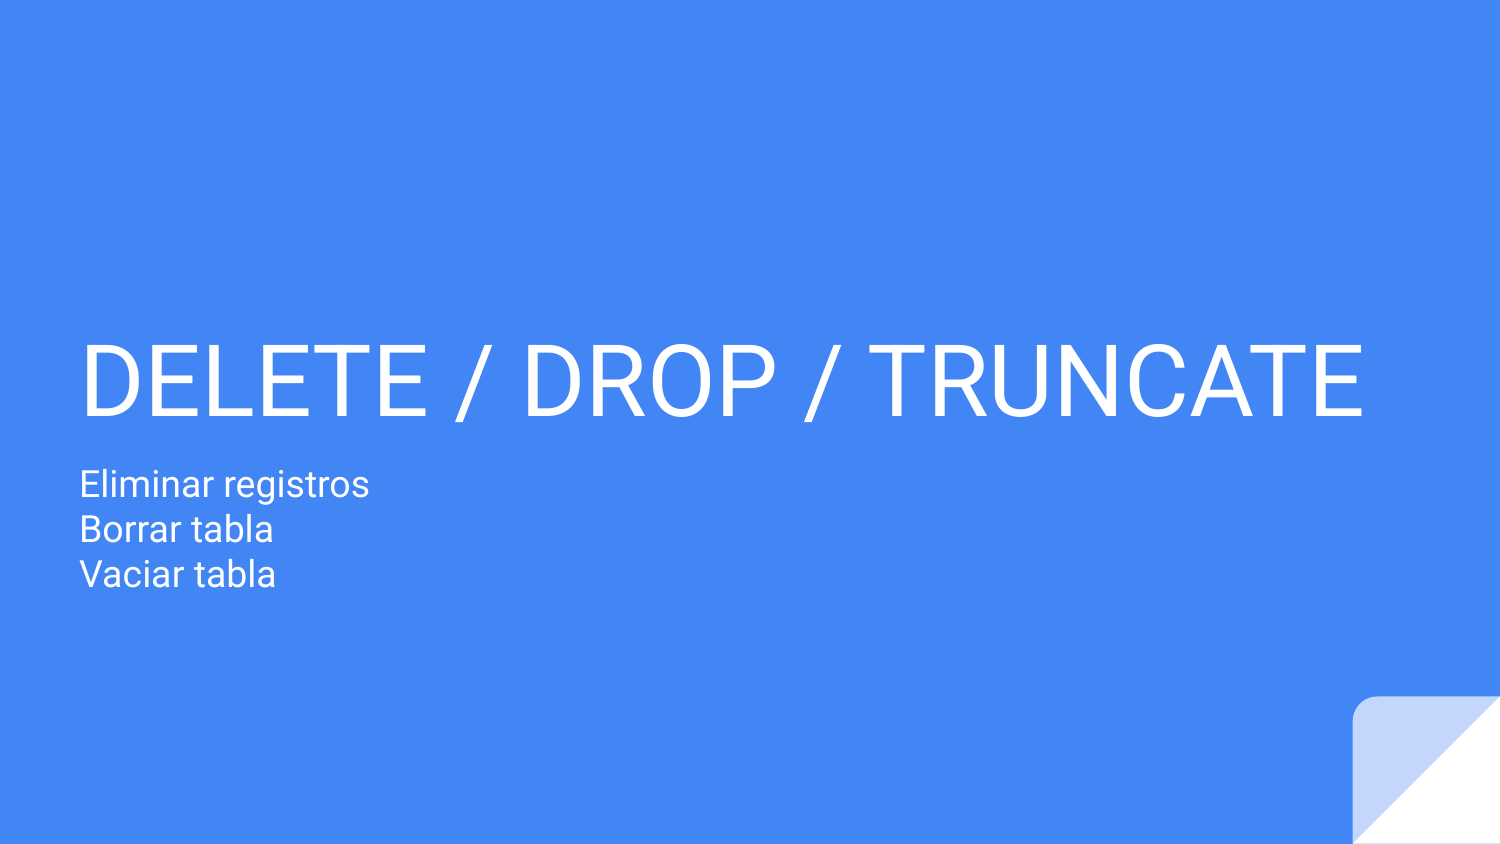

# DELETE / DROP / TRUNCATE
Eliminar registros
Borrar tabla
Vaciar tabla